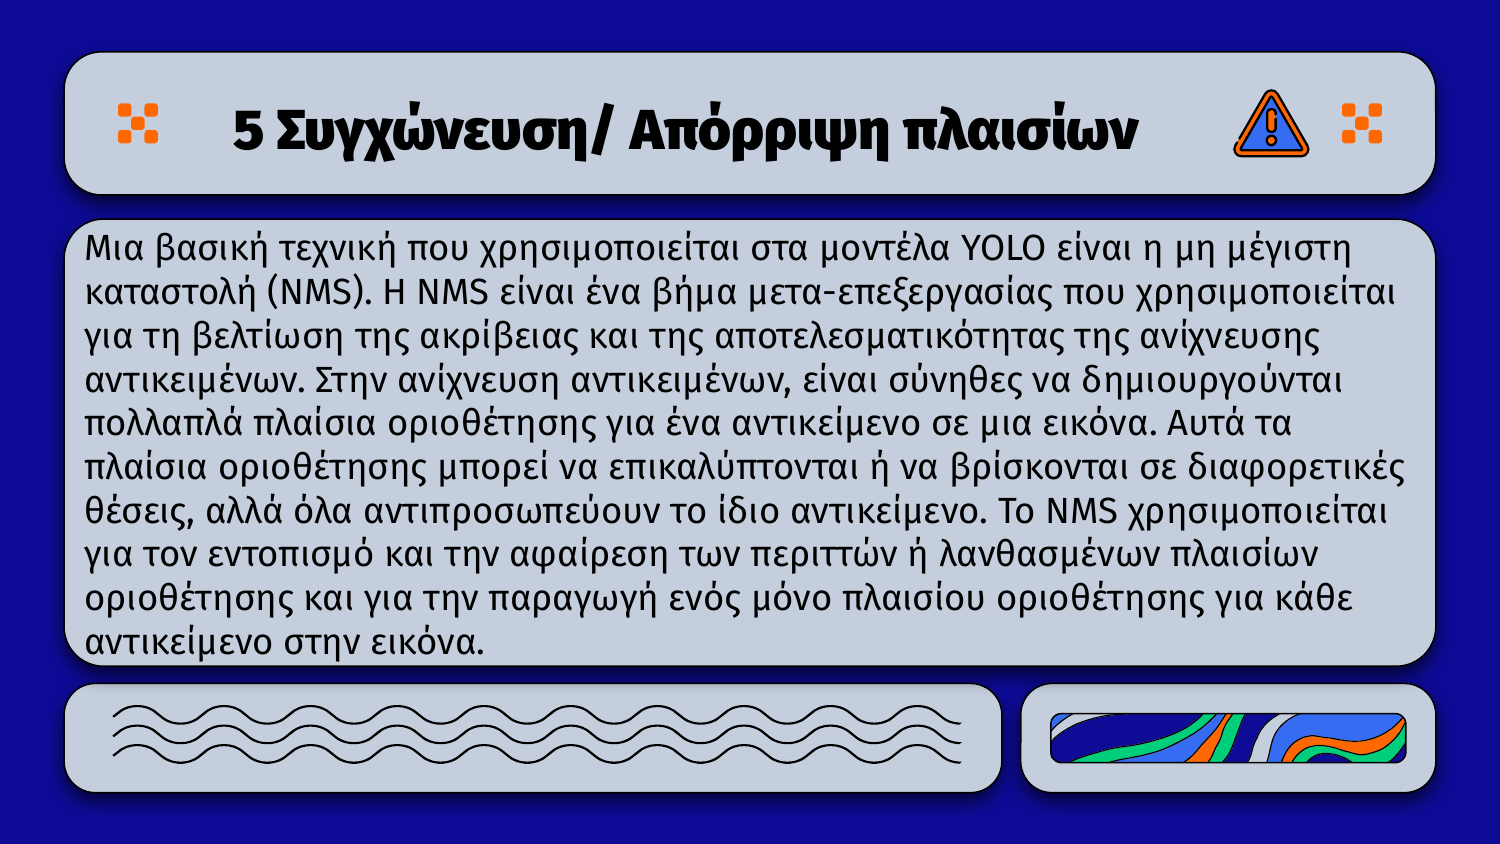

# 5 Συγχώνευση/ Απόρριψη πλαισίων

Μια βασική τεχνική που χρησιμοποιείται στα μοντέλα YOLO είναι η μη μέγιστη καταστολή (NMS). Η NMS είναι ένα βήμα μετα-επεξεργασίας που χρησιμοποιείται για τη βελτίωση της ακρίβειας και της αποτελεσματικότητας της ανίχνευσης αντικειμένων. Στην ανίχνευση αντικειμένων, είναι σύνηθες να δημιουργούνται πολλαπλά πλαίσια οριοθέτησης για ένα αντικείμενο σε μια εικόνα. Αυτά τα πλαίσια οριοθέτησης μπορεί να επικαλύπτονται ή να βρίσκονται σε διαφορετικές θέσεις, αλλά όλα αντιπροσωπεύουν το ίδιο αντικείμενο. Το NMS χρησιμοποιείται για τον εντοπισμό και την αφαίρεση των περιττών ή λανθασμένων πλαισίων οριοθέτησης και για την παραγωγή ενός μόνο πλαισίου οριοθέτησης για κάθε αντικείμενο στην εικόνα.